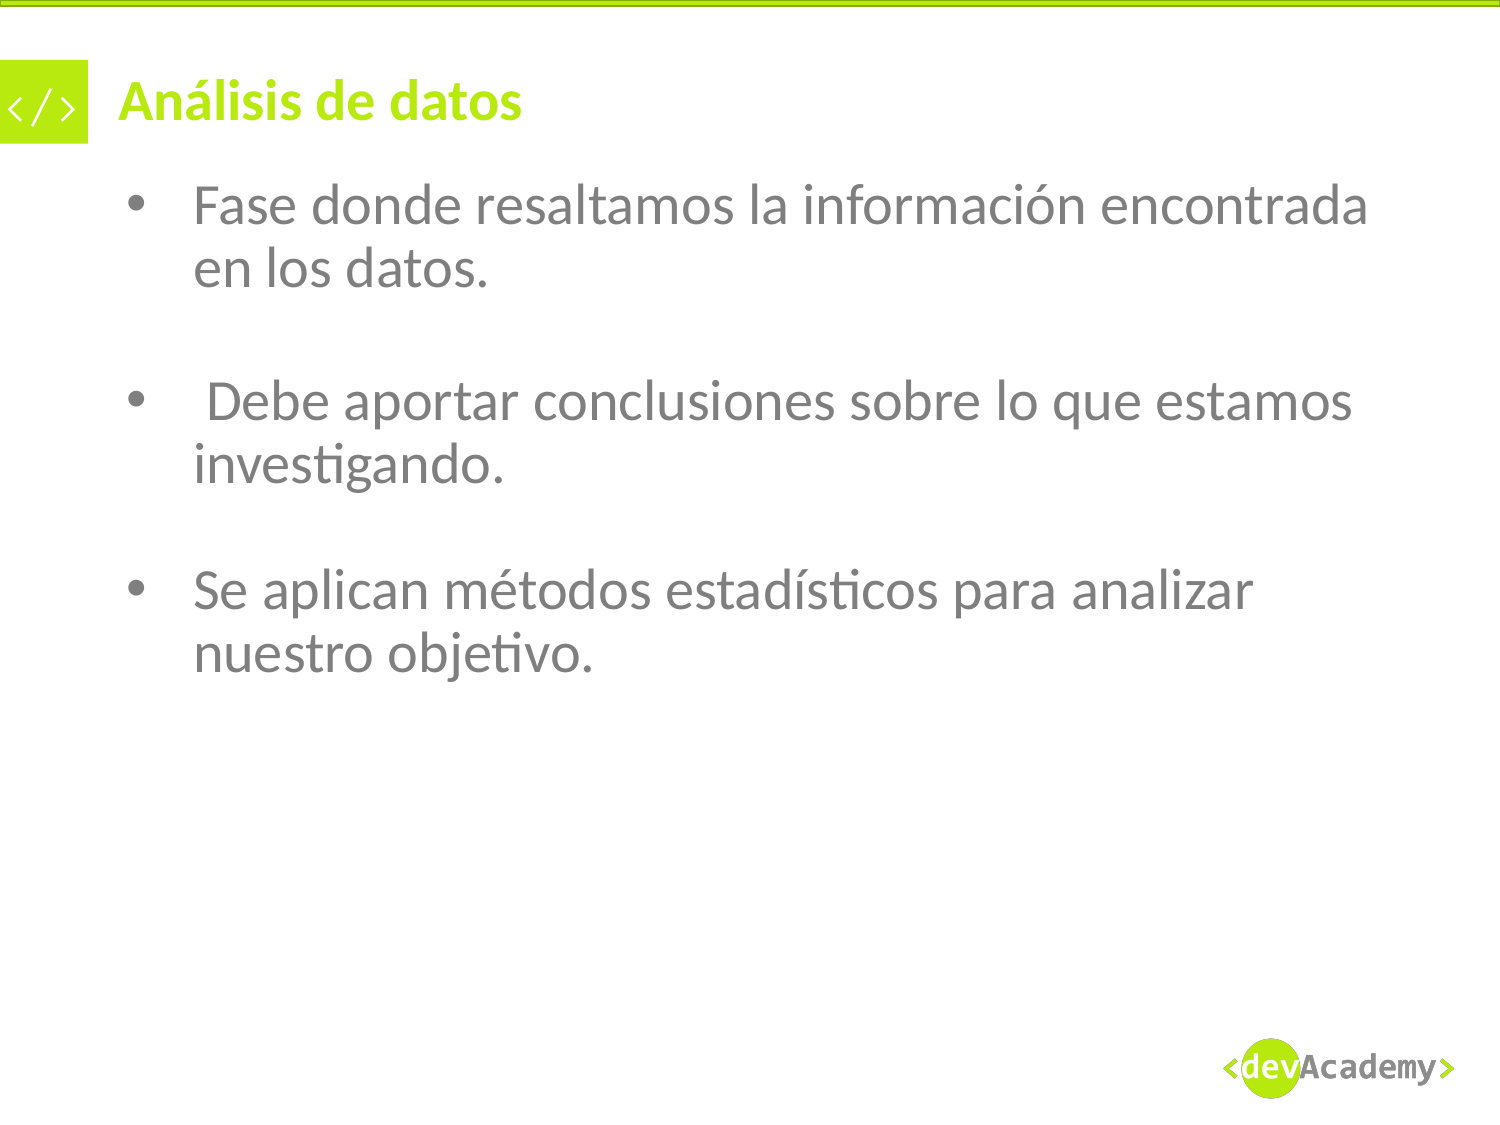

# Análisis de datos
Fase donde resaltamos la información encontrada en los datos.
 Debe aportar conclusiones sobre lo que estamos investigando.
Se aplican métodos estadísticos para analizar nuestro objetivo.